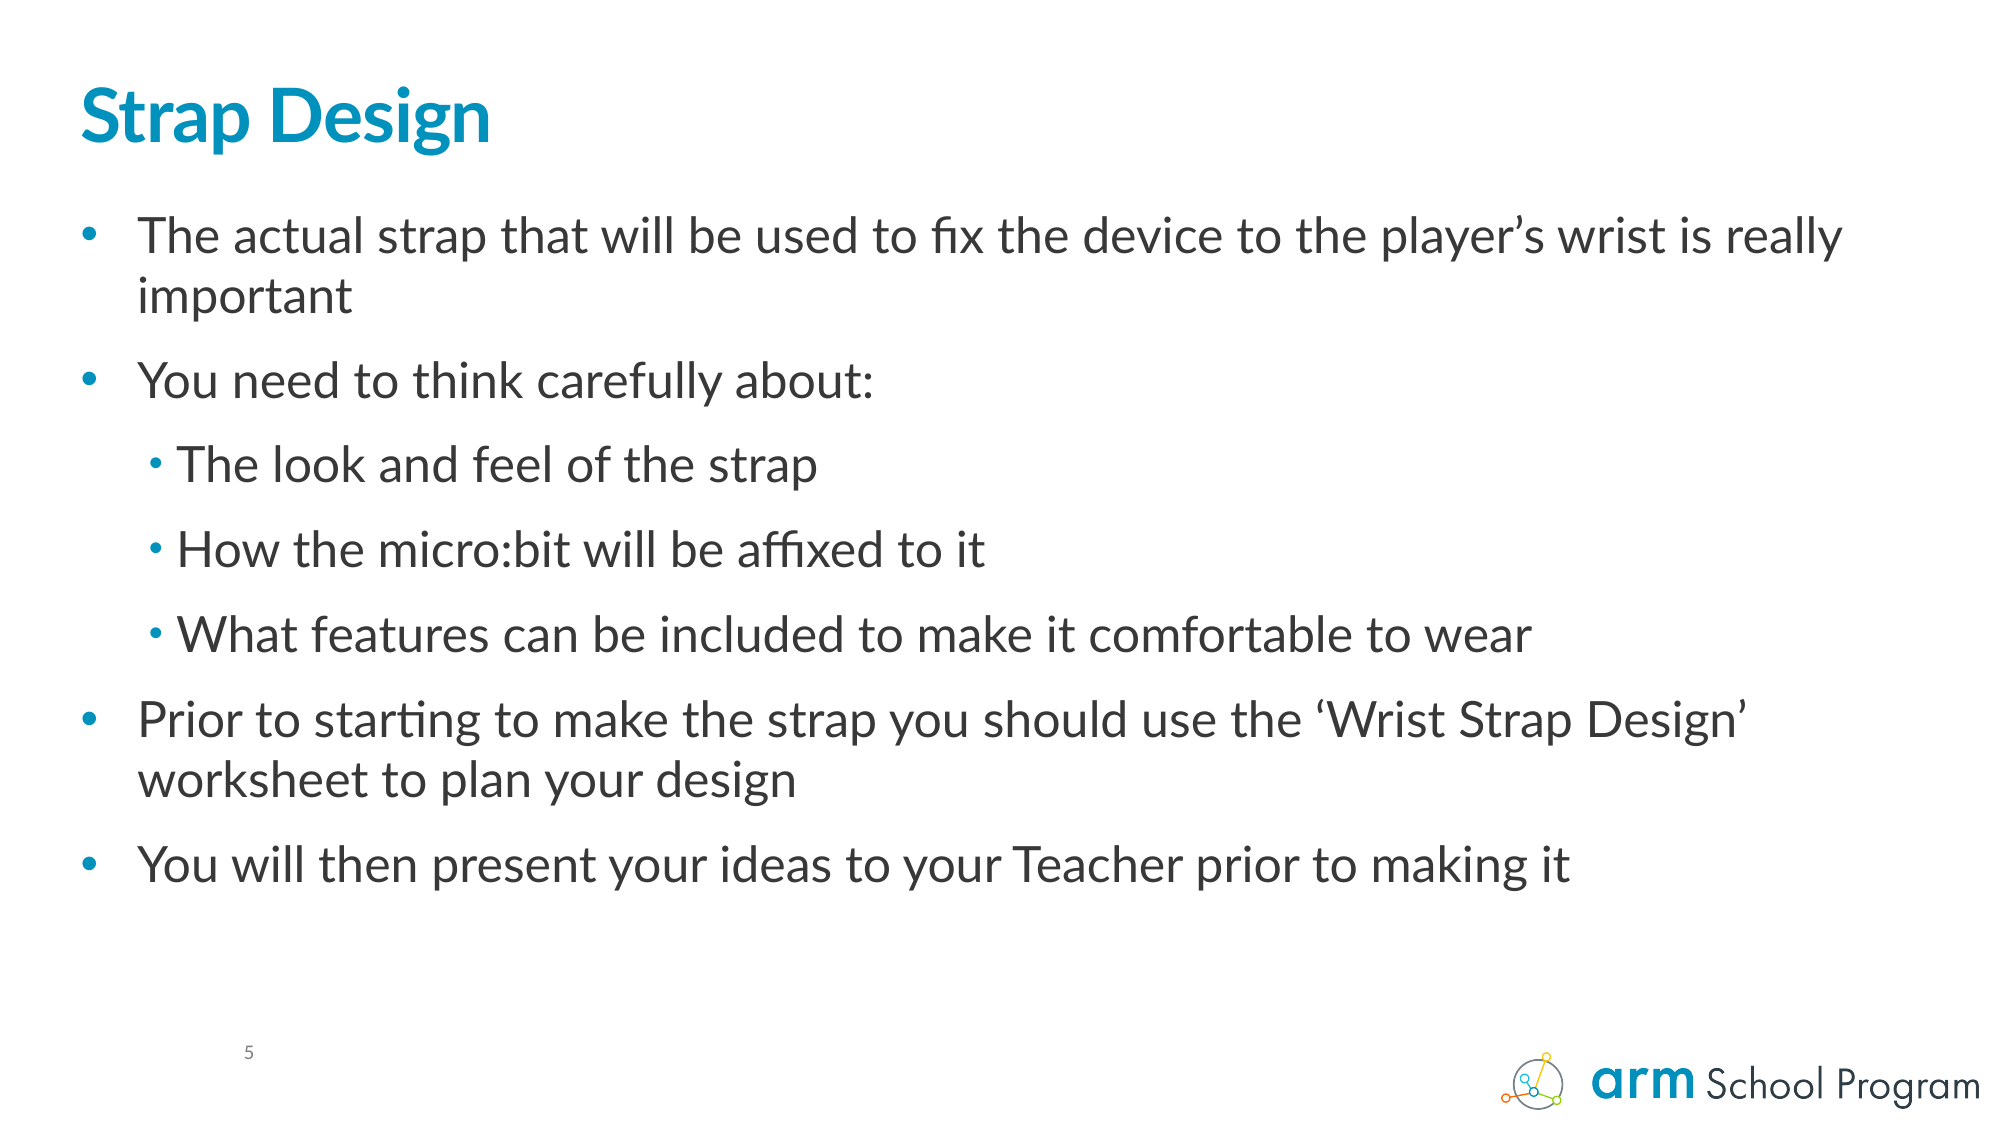

# Strap Design
The actual strap that will be used to fix the device to the player’s wrist is really important
You need to think carefully about:
The look and feel of the strap
How the micro:bit will be affixed to it
What features can be included to make it comfortable to wear
Prior to starting to make the strap you should use the ‘Wrist Strap Design’ worksheet to plan your design
You will then present your ideas to your Teacher prior to making it